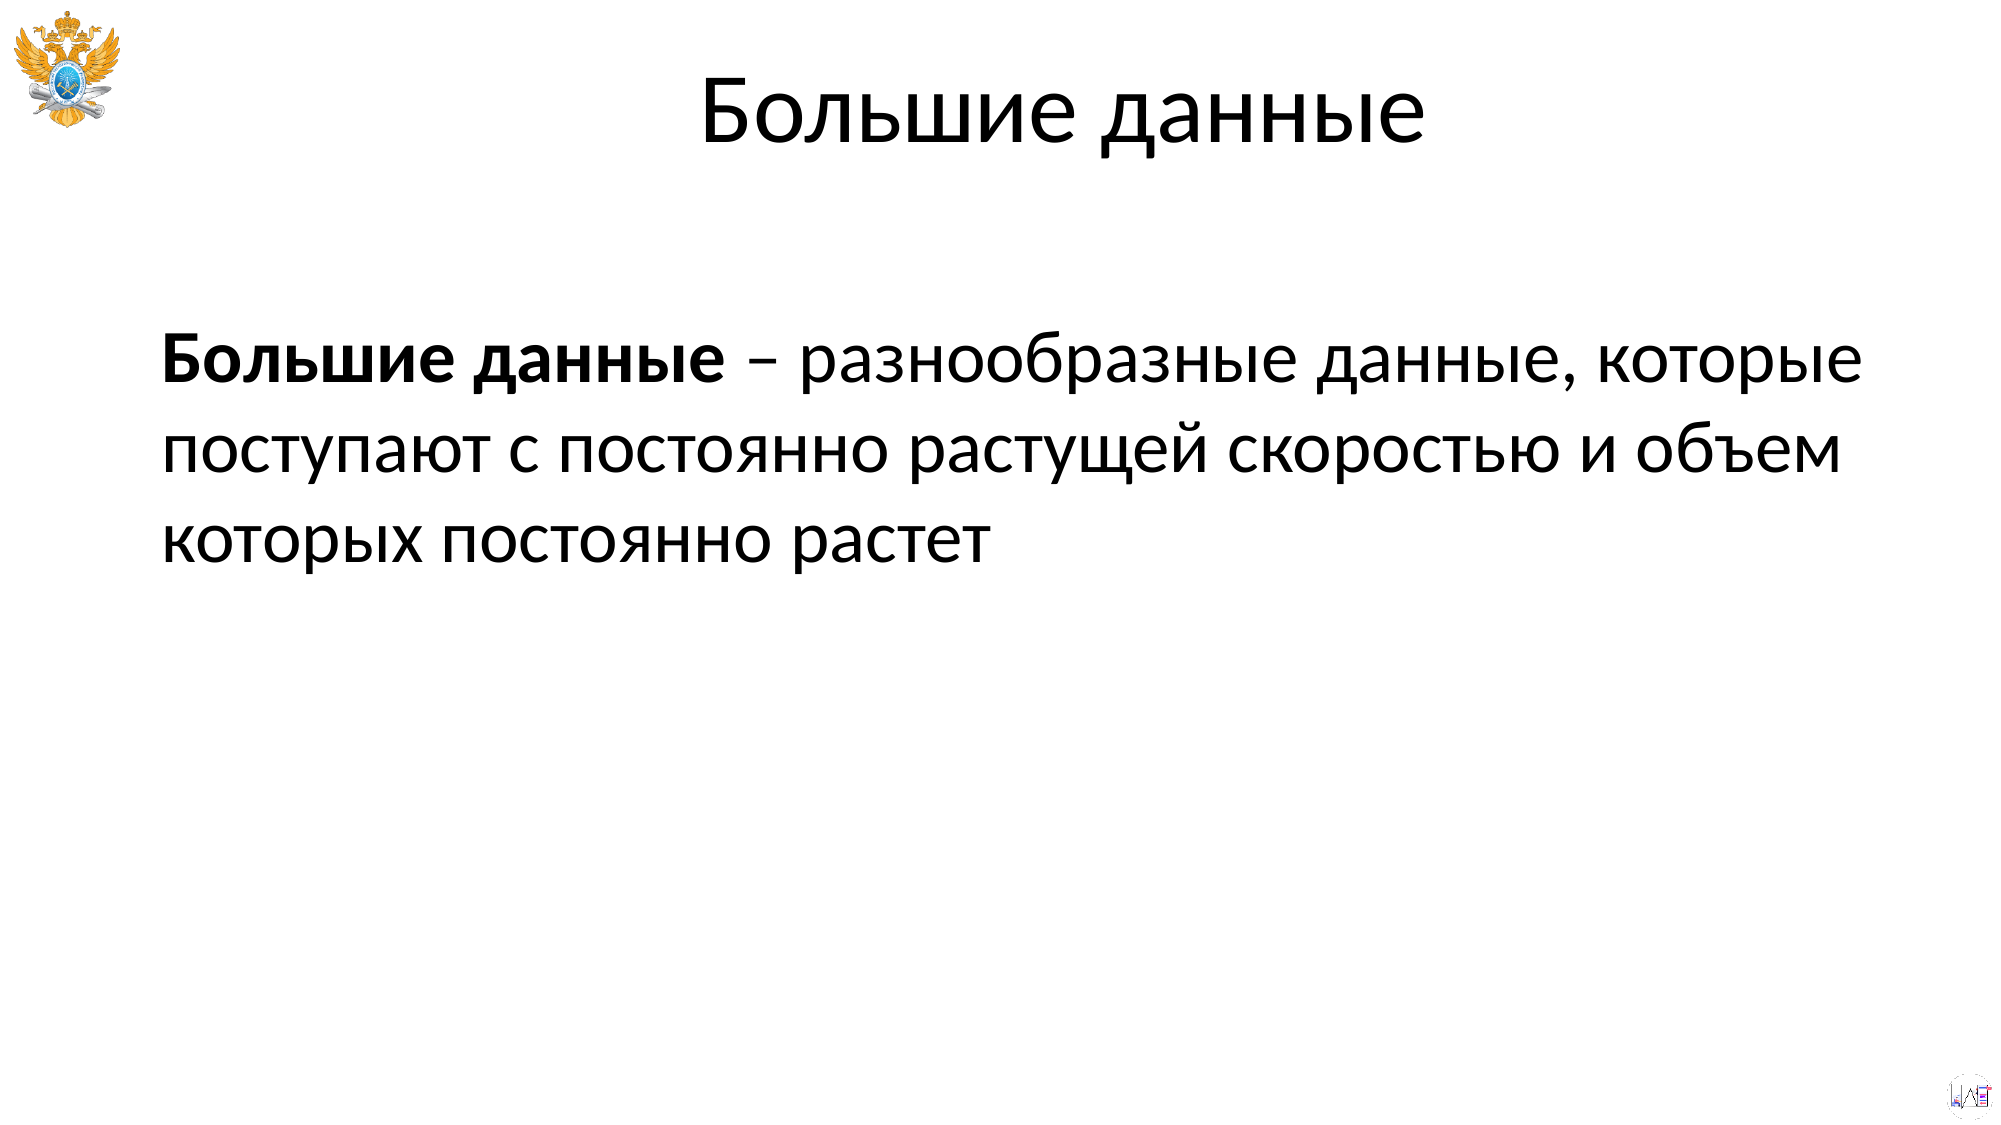

Большие данные
Большие данные – разнообразные данные, которые поступают с постоянно растущей скоростью и объем которых постоянно растет